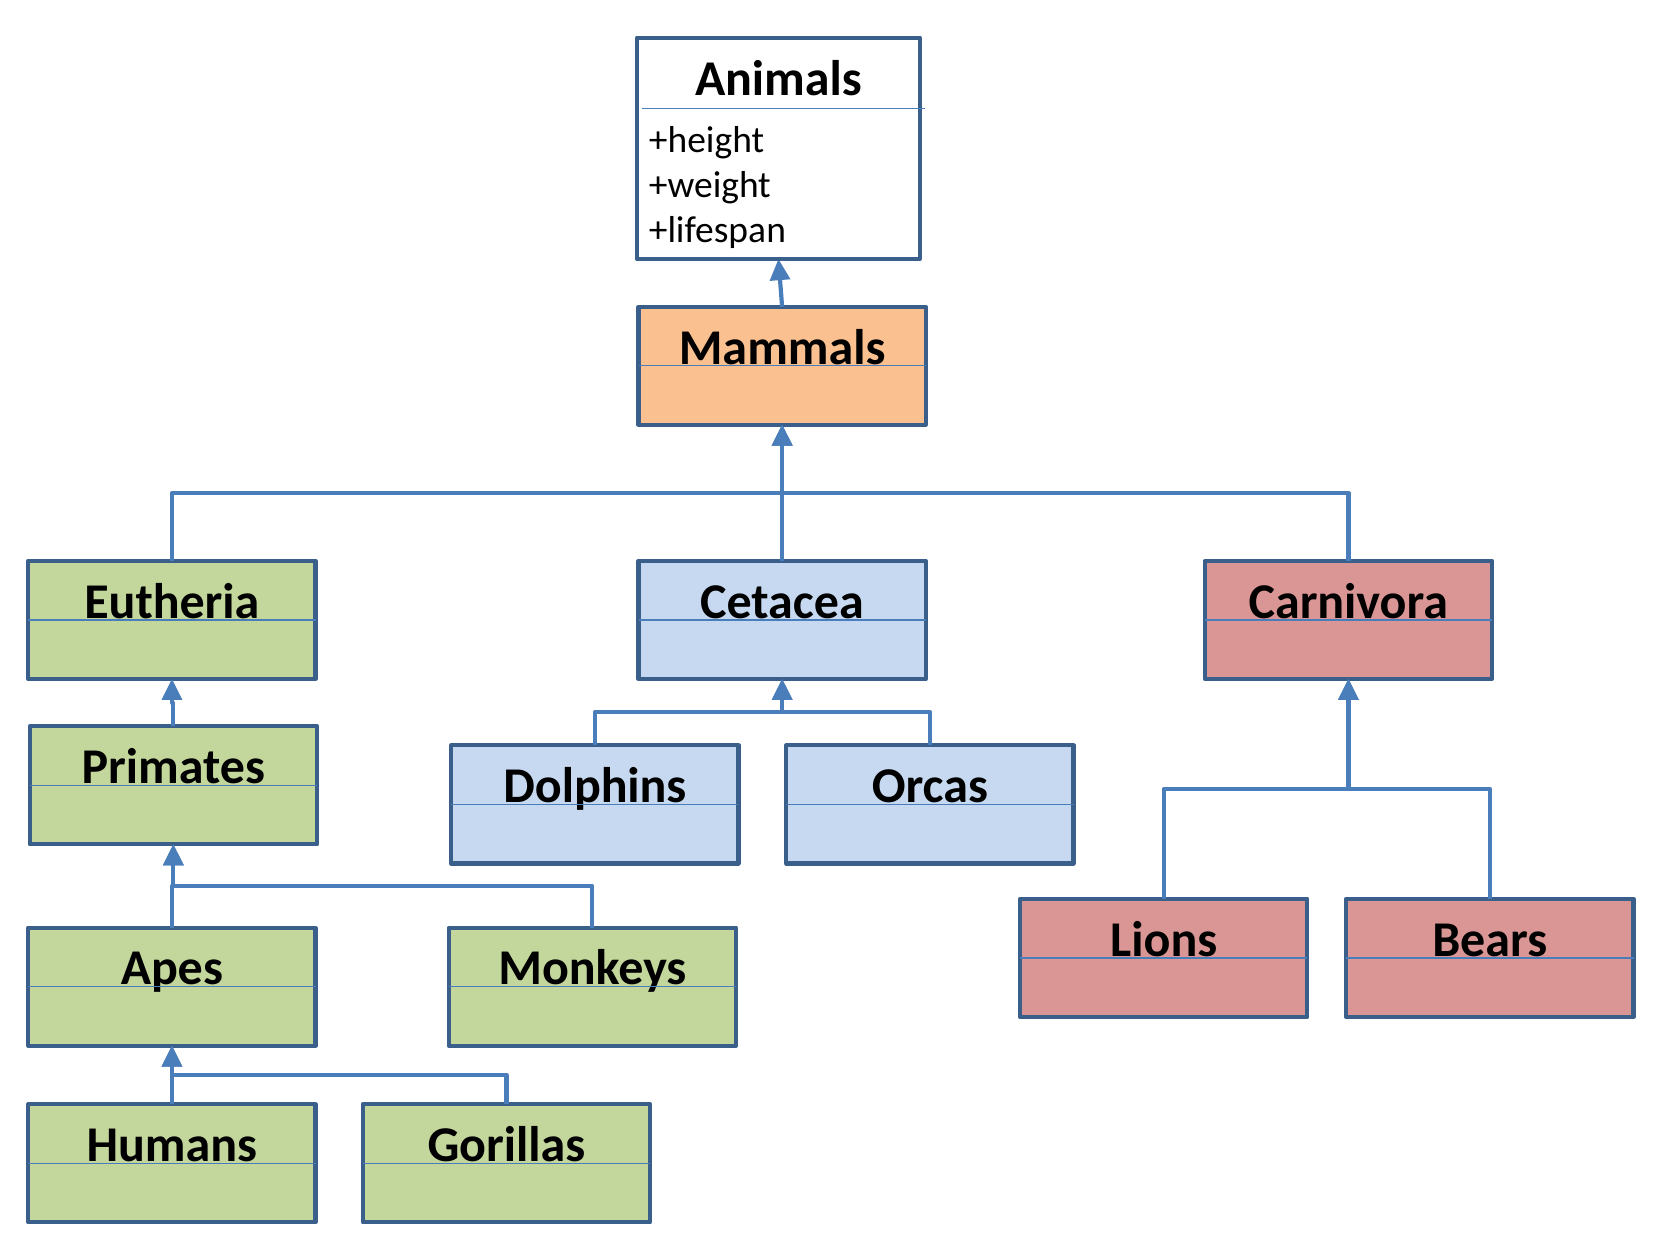

Animals
+height
+weight
+lifespan
Mammals
Carnivora
Eutheria
Cetacea
Primates
Dolphins
Orcas
Lions
Bears
Apes
Monkeys
Humans
Gorillas